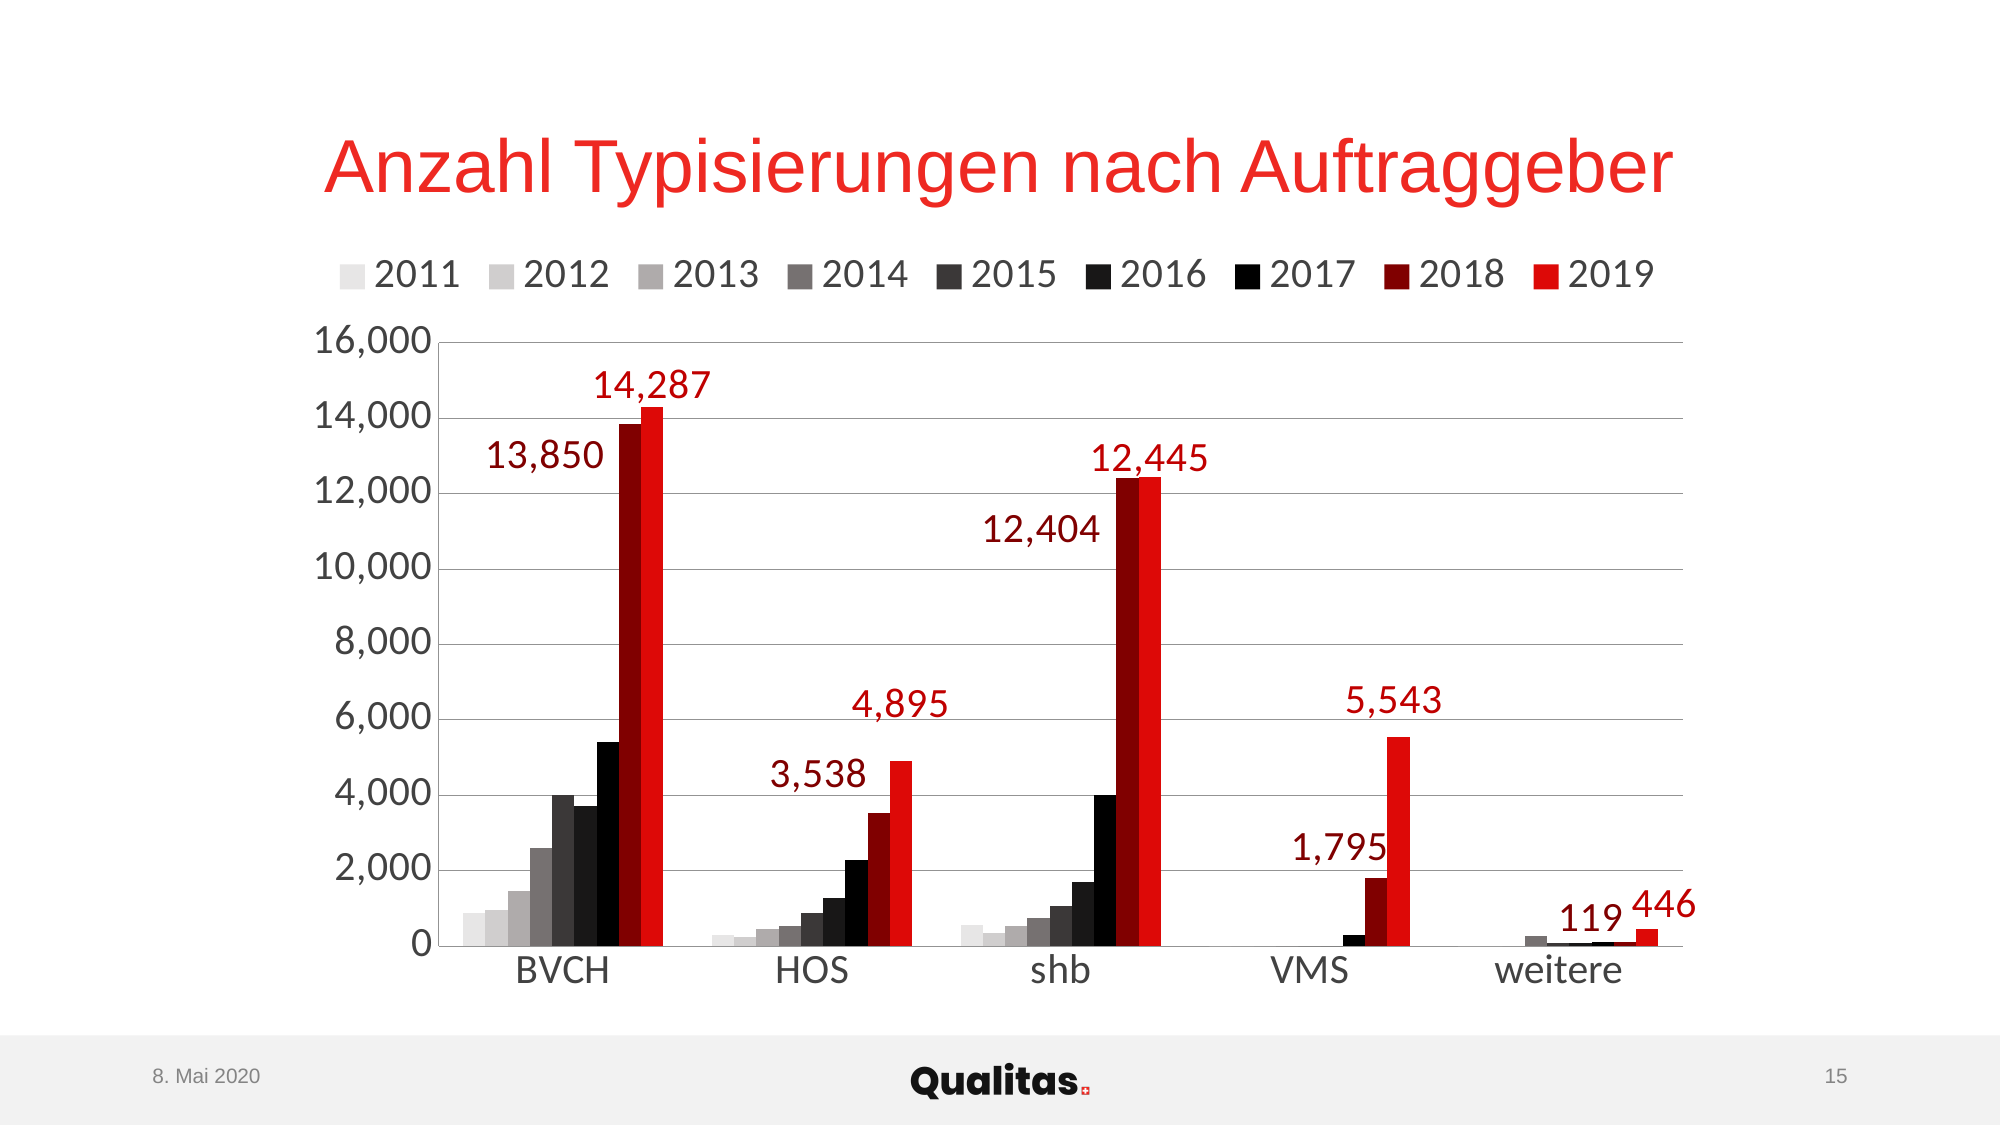

# Anzahl Typisierungen nach Auftraggeber

### Chart

| Category | 2011 | 2012 | 2013 | 2014 | 2015 | 2016 | 2017 | 2018 | 2019 |
|---|---|---|---|---|---|---|---|---|---|
| BVCH | 870.0 | 948.0 | 1463.0 | 2601.0 | 4000.0 | 3718.0 | 5410.0 | 13850.0 | 14287.0 |
| HOS | 283.0 | 232.0 | 452.0 | 537.0 | 872.0 | 1278.0 | 2273.0 | 3538.0 | 4895.0 |
| shb | 563.0 | 356.0 | 523.0 | 745.0 | 1070.0 | 1701.0 | 4017.0 | 12404.0 | 12445.0 |
| VMS | 0.0 | 0.0 | 0.0 | 0.0 | 0.0 | 0.0 | 285.0 | 1795.0 | 5543.0 |
| weitere | 0.0 | 0.0 | 0.0 | 262.0 | 88.0 | 76.0 | 111.0 | 119.0 | 446.0 |
8. Mai 2020
15